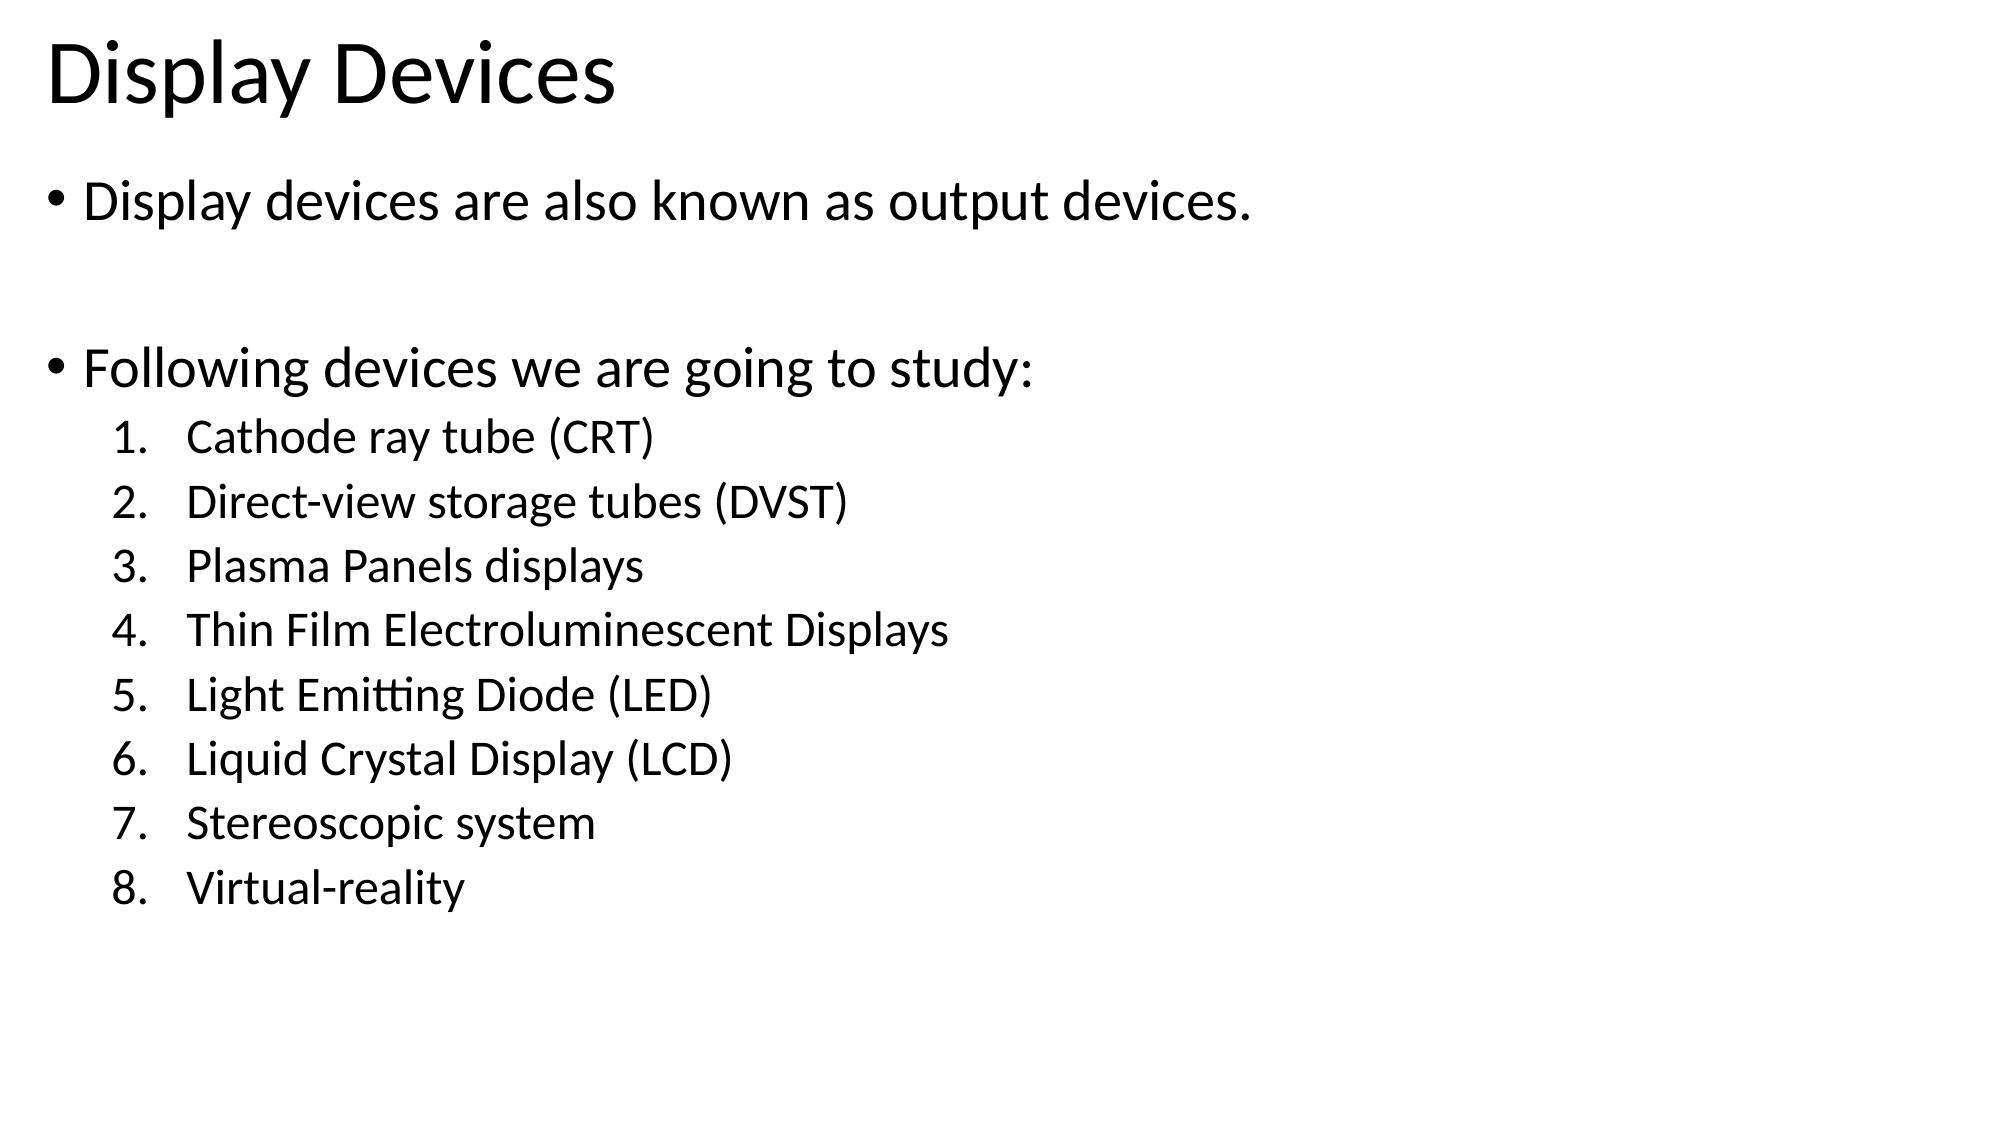

Display Devices
Display devices are also known as output devices.

Following devices we are going to study:
Cathode ray tube (CRT)
Direct-view storage tubes (DVST)
Plasma Panels displays
Thin Film Electroluminescent Displays
Light Emitting Diode (LED)
Liquid Crystal Display (LCD)
Stereoscopic system
Virtual-reality